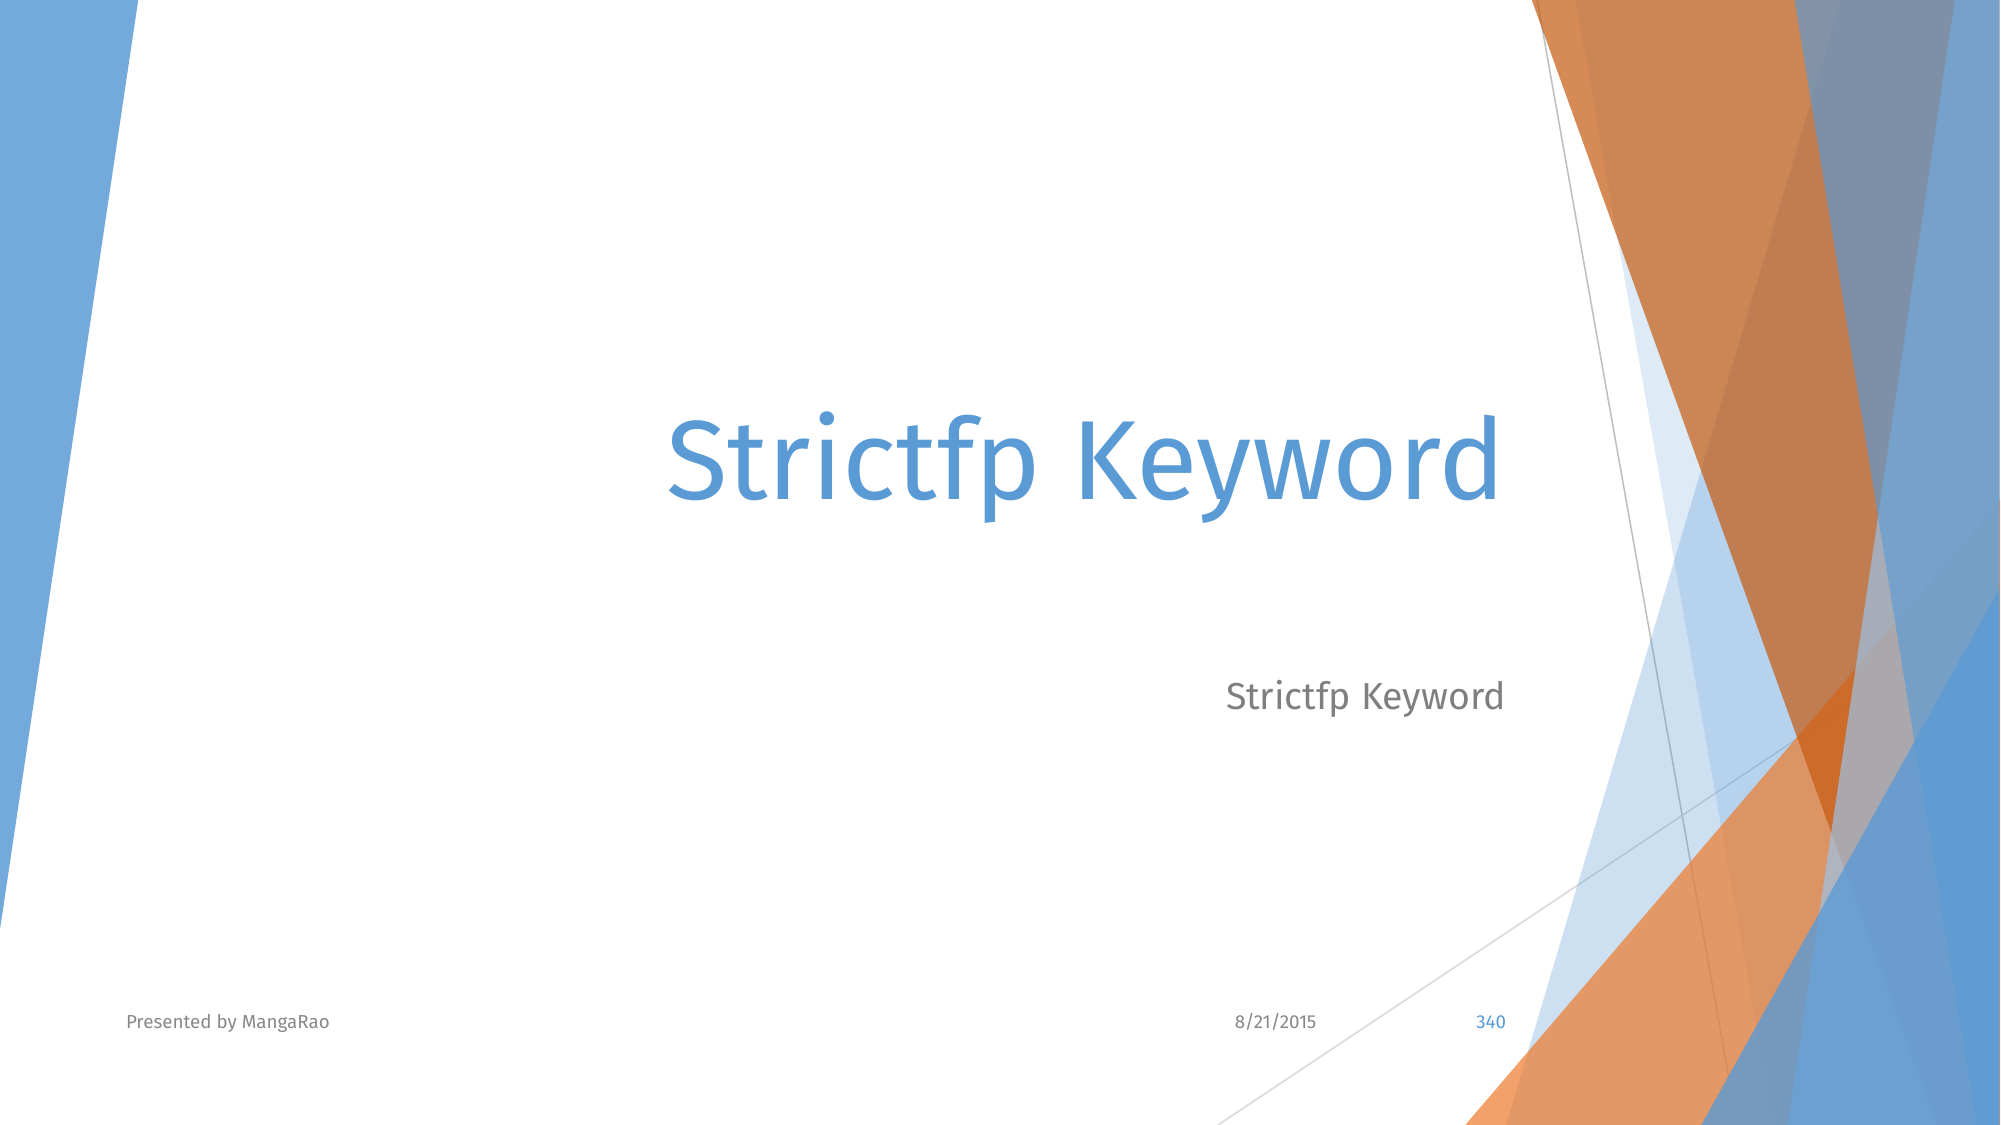

# Strictfp Keyword
Strictfp Keyword

Presented by MangaRao
8/21/2015
340